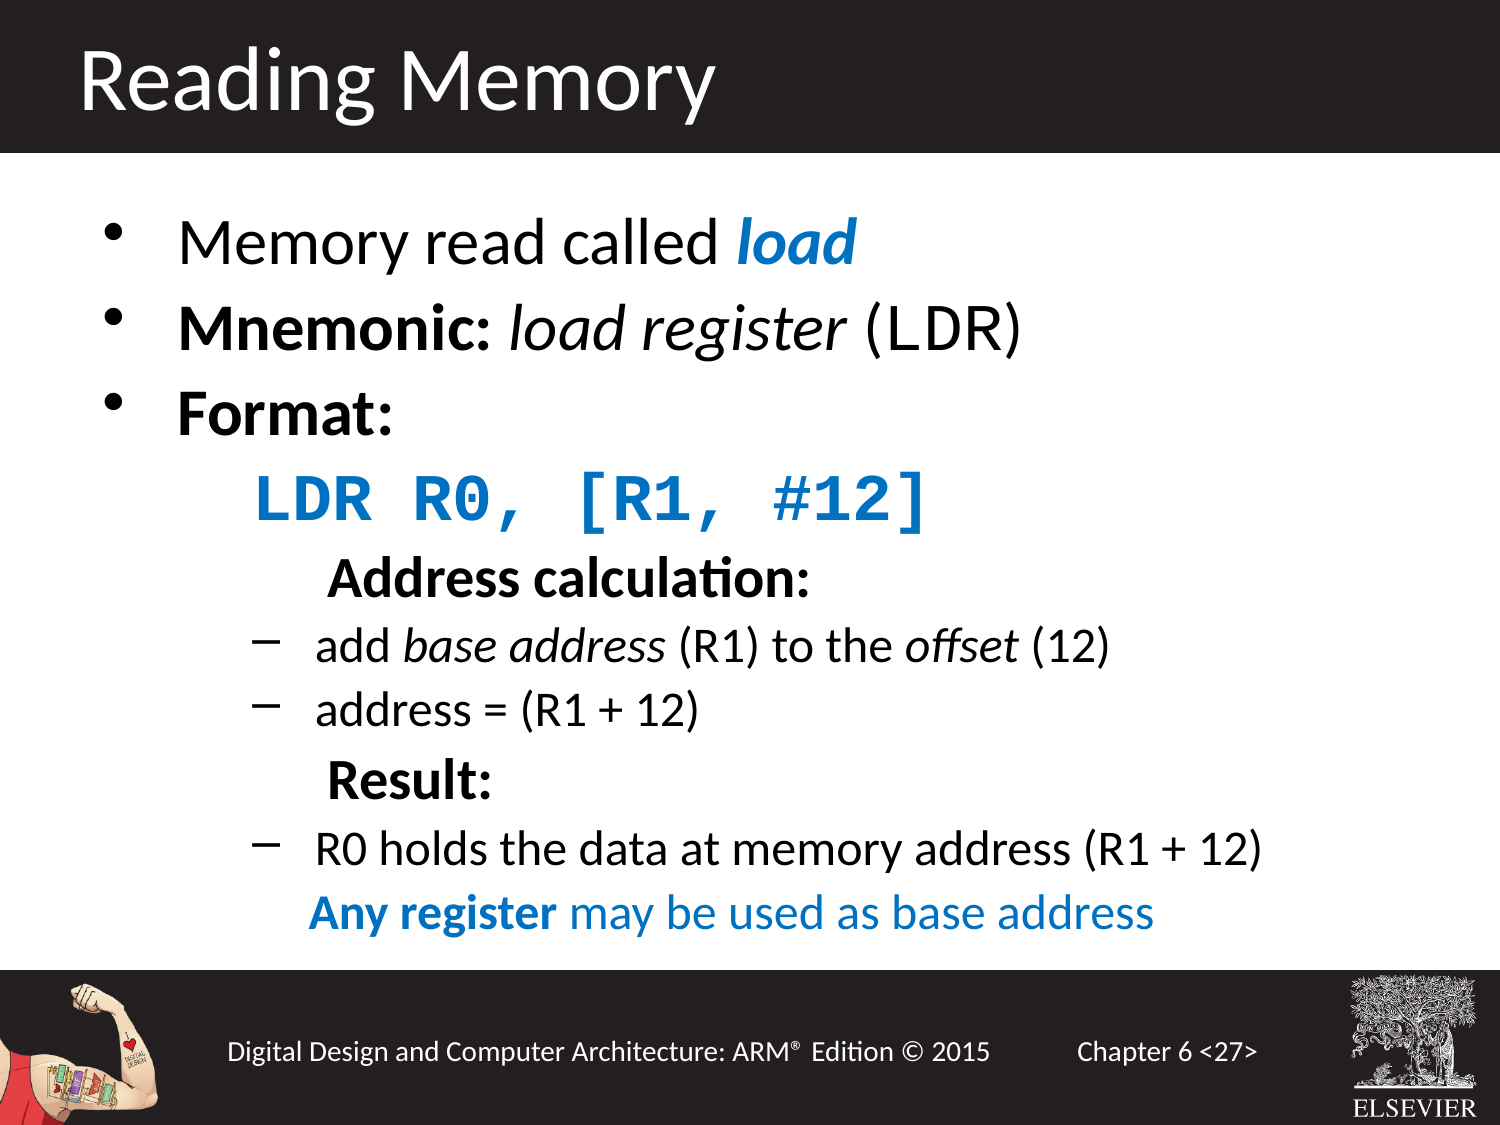

Reading Memory

Memory read called load
Mnemonic: load register (LDR)
Format:
	LDR R0, [R1, #12]
	Address calculation:
add base address (R1) to the offset (12)
address = (R1 + 12)
	Result:
R0 holds the data at memory address (R1 + 12)
	                         Any register may be used as base address